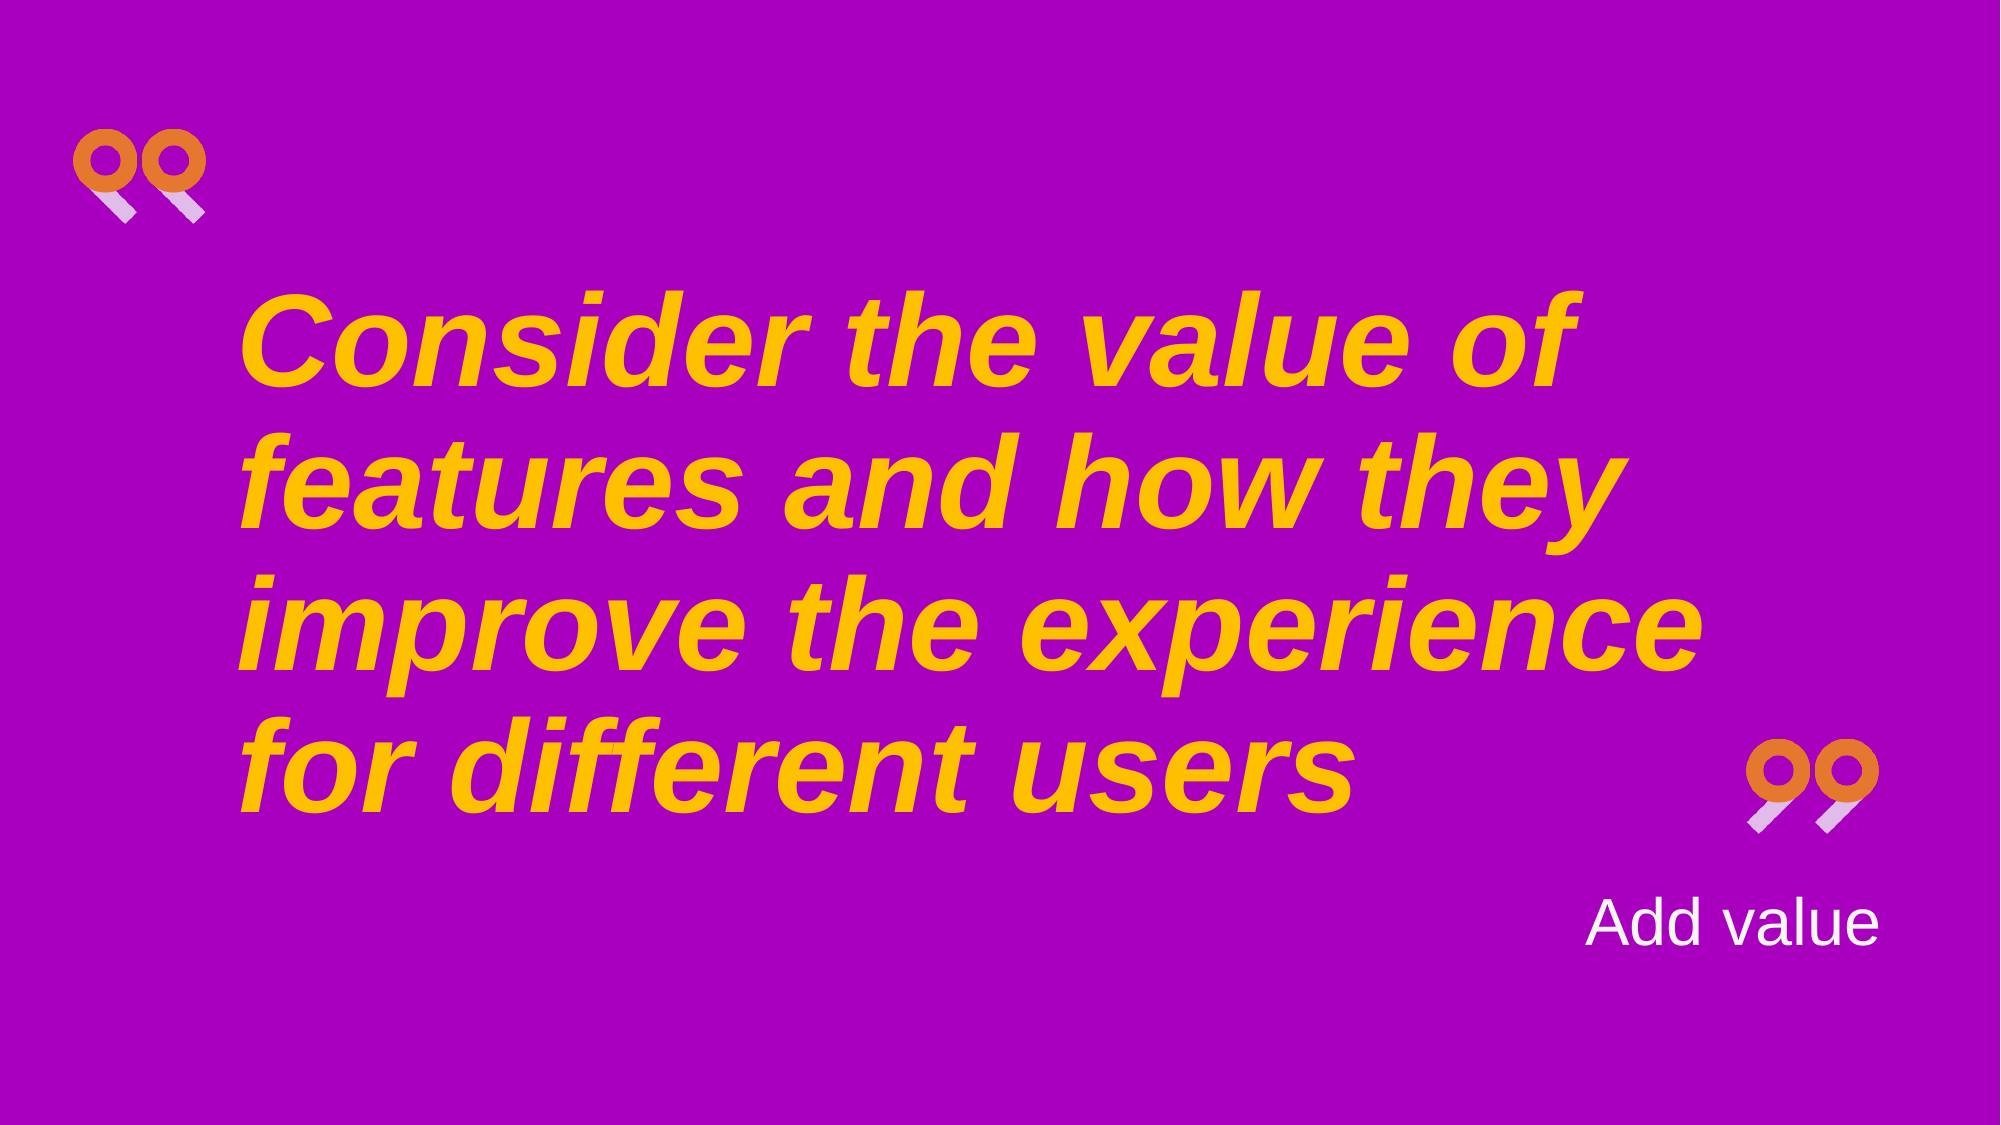

# Consider the value of features and how they improve the experience for different users
Add value